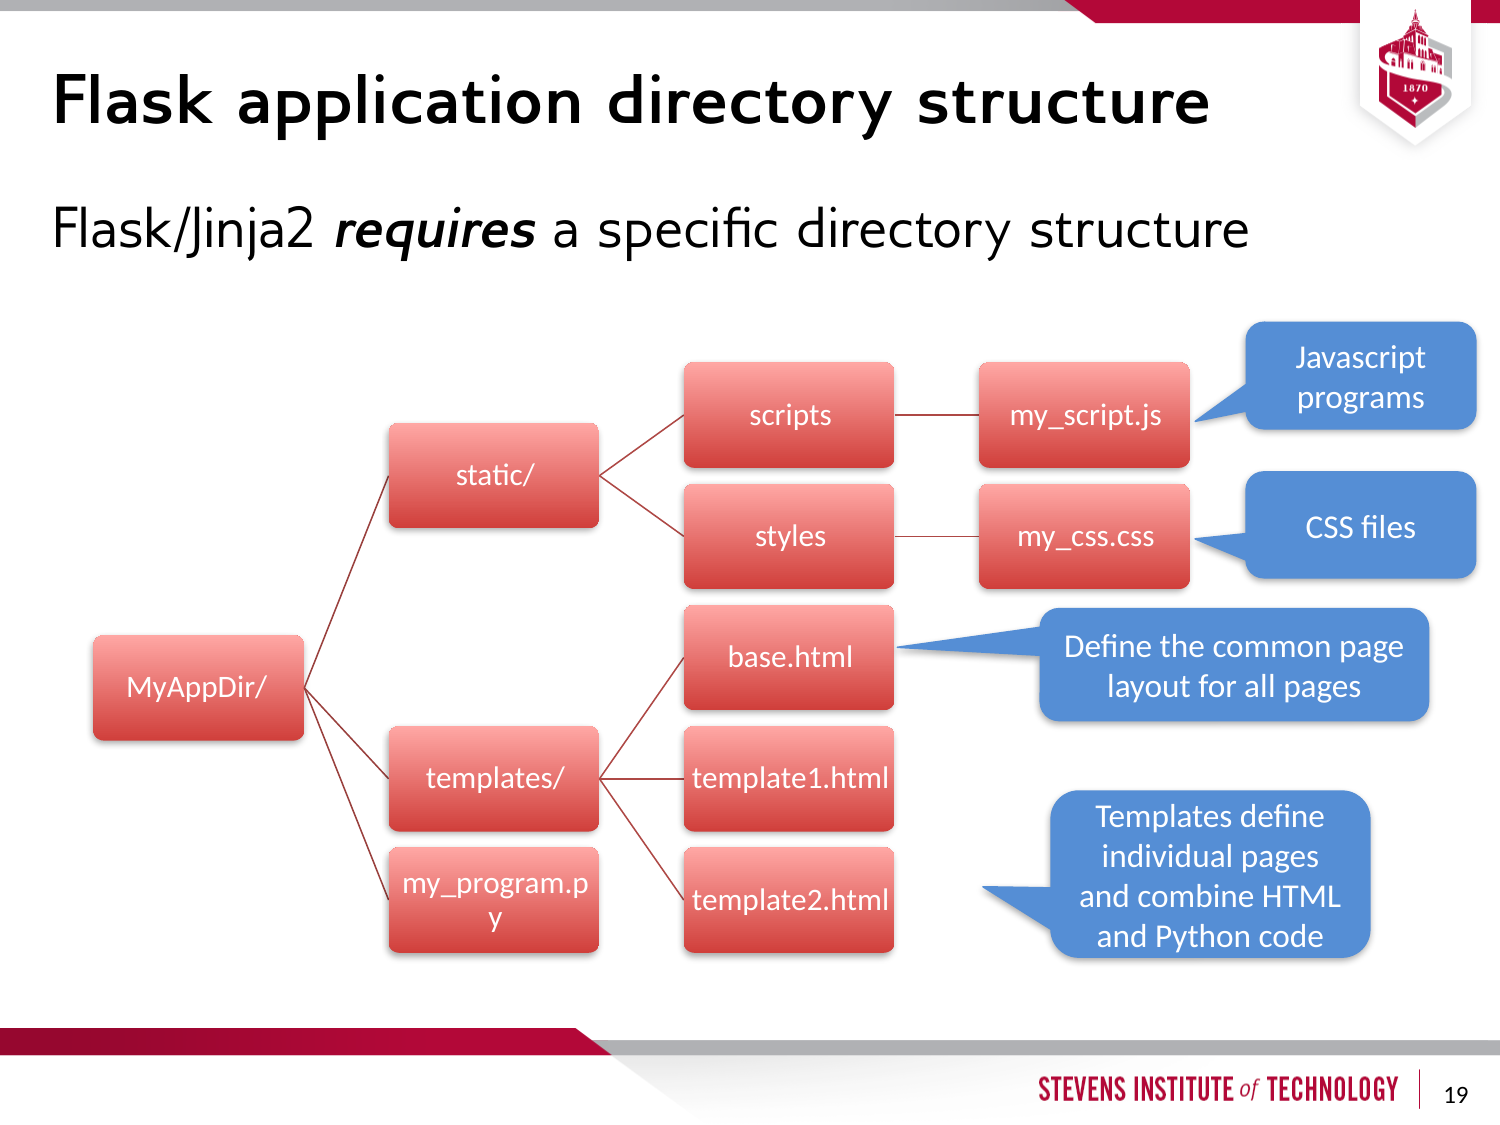

# Flask application directory structure
Flask/Jinja2 requires a specific directory structure

MyAppDir/

static/

scripts

my_script.js

styles

my_css.css

templates/

base.html

template1.html

template2.html

my_program.py
Javascript programs
CSS files
Define the common page layout for all pages
Templates define individual pages and combine HTML and Python code
19